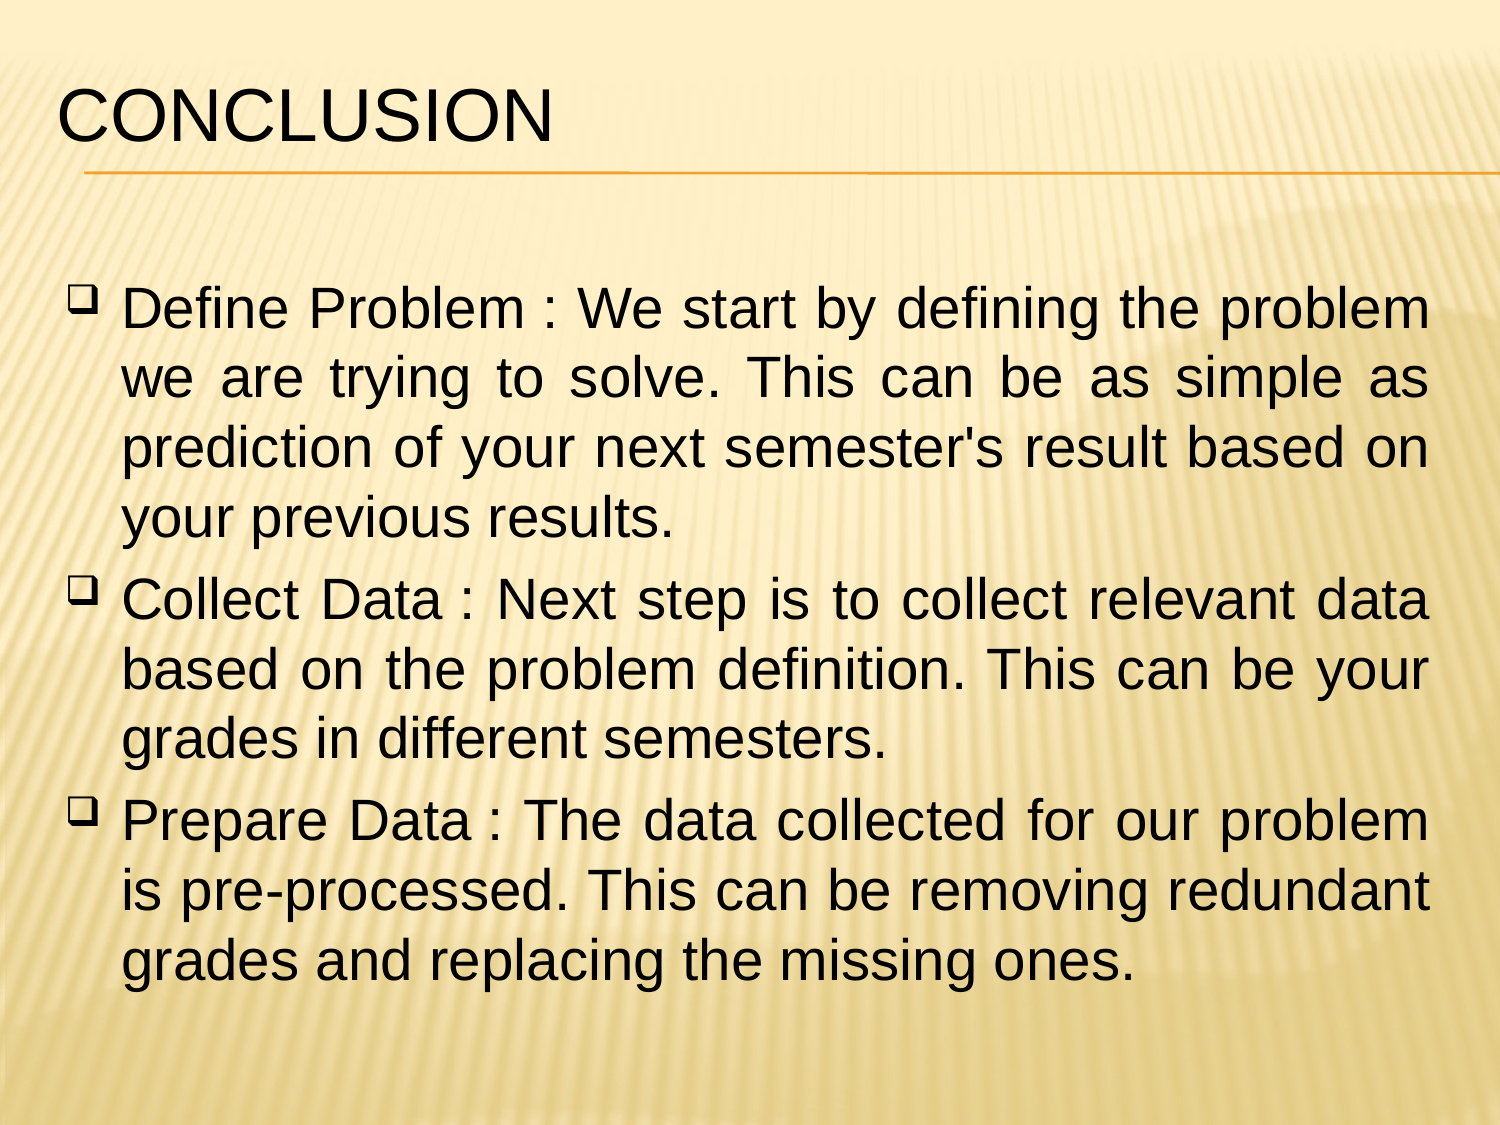

# CONCLUSION
Define Problem : We start by defining the problem we are trying to solve. This can be as simple as prediction of your next semester's result based on your previous results.
Collect Data : Next step is to collect relevant data based on the problem definition. This can be your grades in different semesters.
Prepare Data : The data collected for our problem is pre-processed. This can be removing redundant grades and replacing the missing ones.